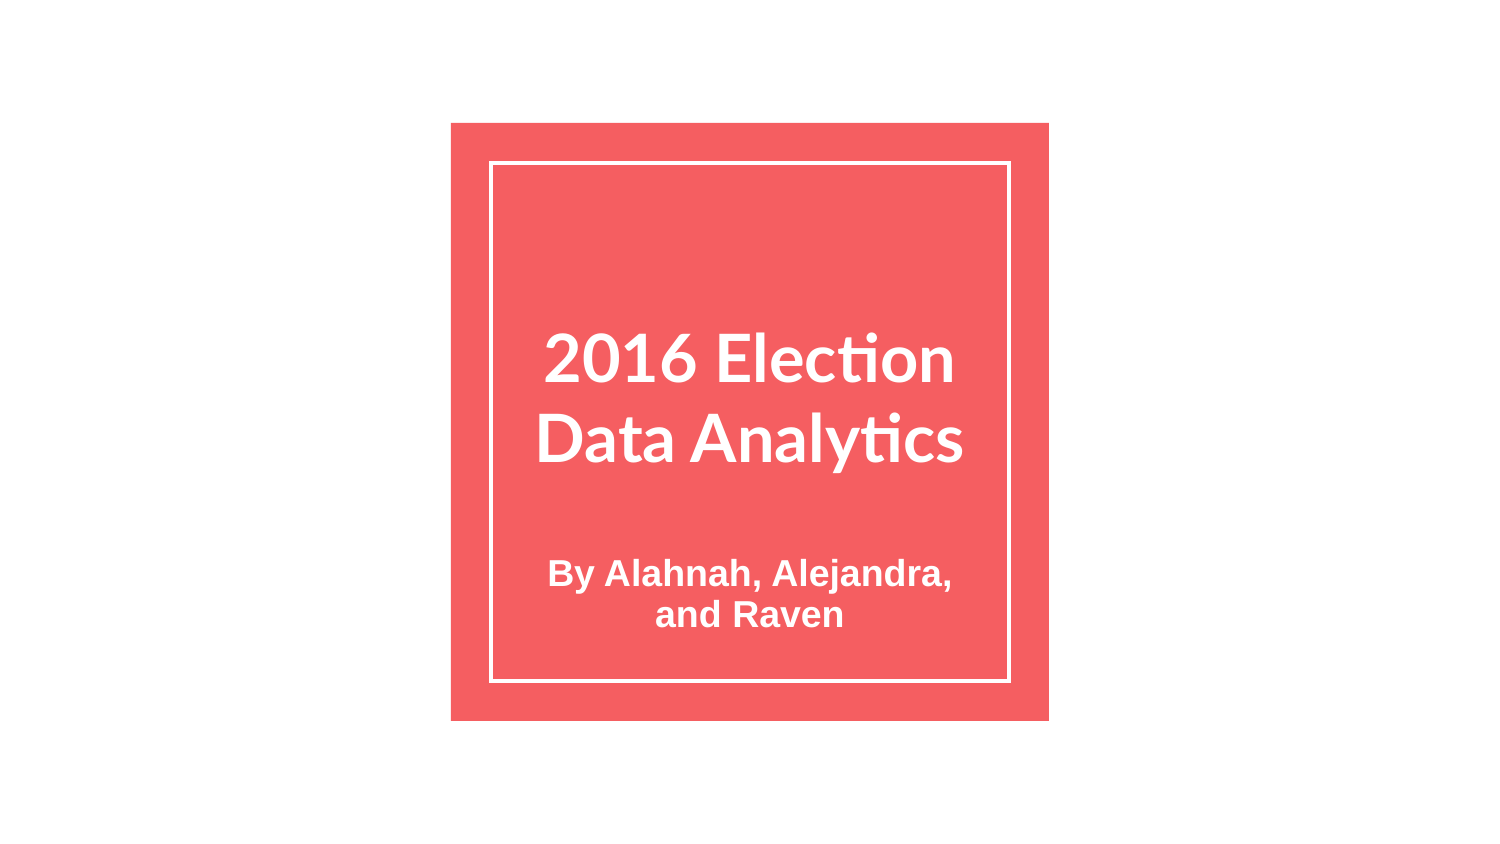

# 2016 Election Data Analytics
By Alahnah, Alejandra, and Raven